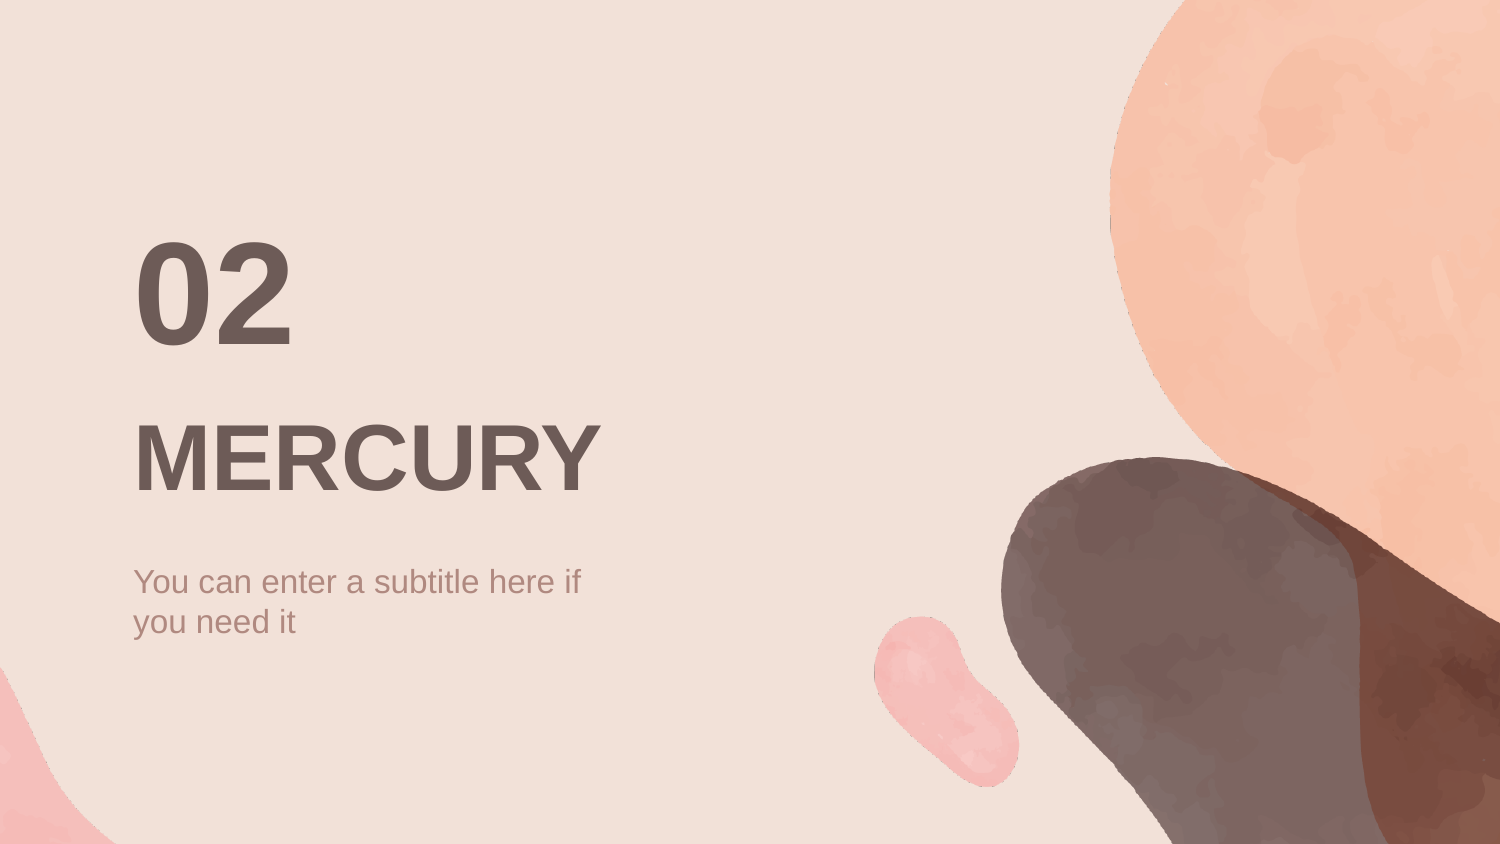

02
# MERCURY
You can enter a subtitle here if you need it